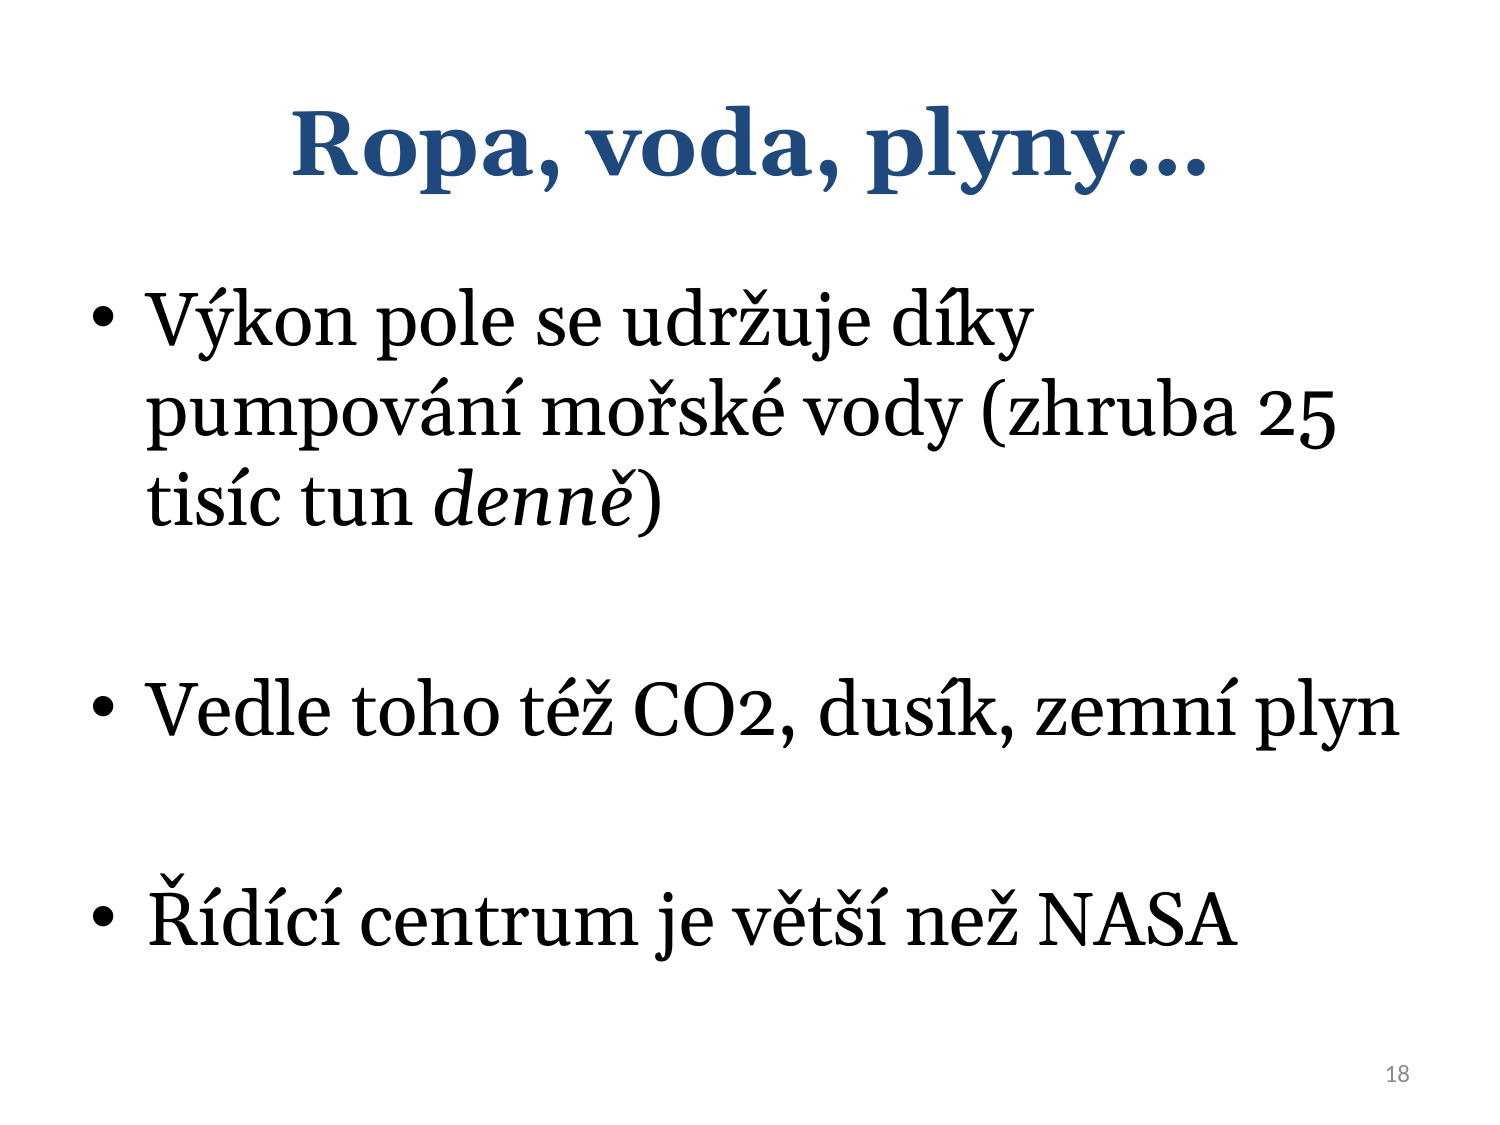

# Ropa, voda, plyny…
Výkon pole se udržuje díky pumpování mořské vody (zhruba 25 tisíc tun denně)

Vedle toho též CO2, dusík, zemní plyn

Řídící centrum je větší než NASA

18